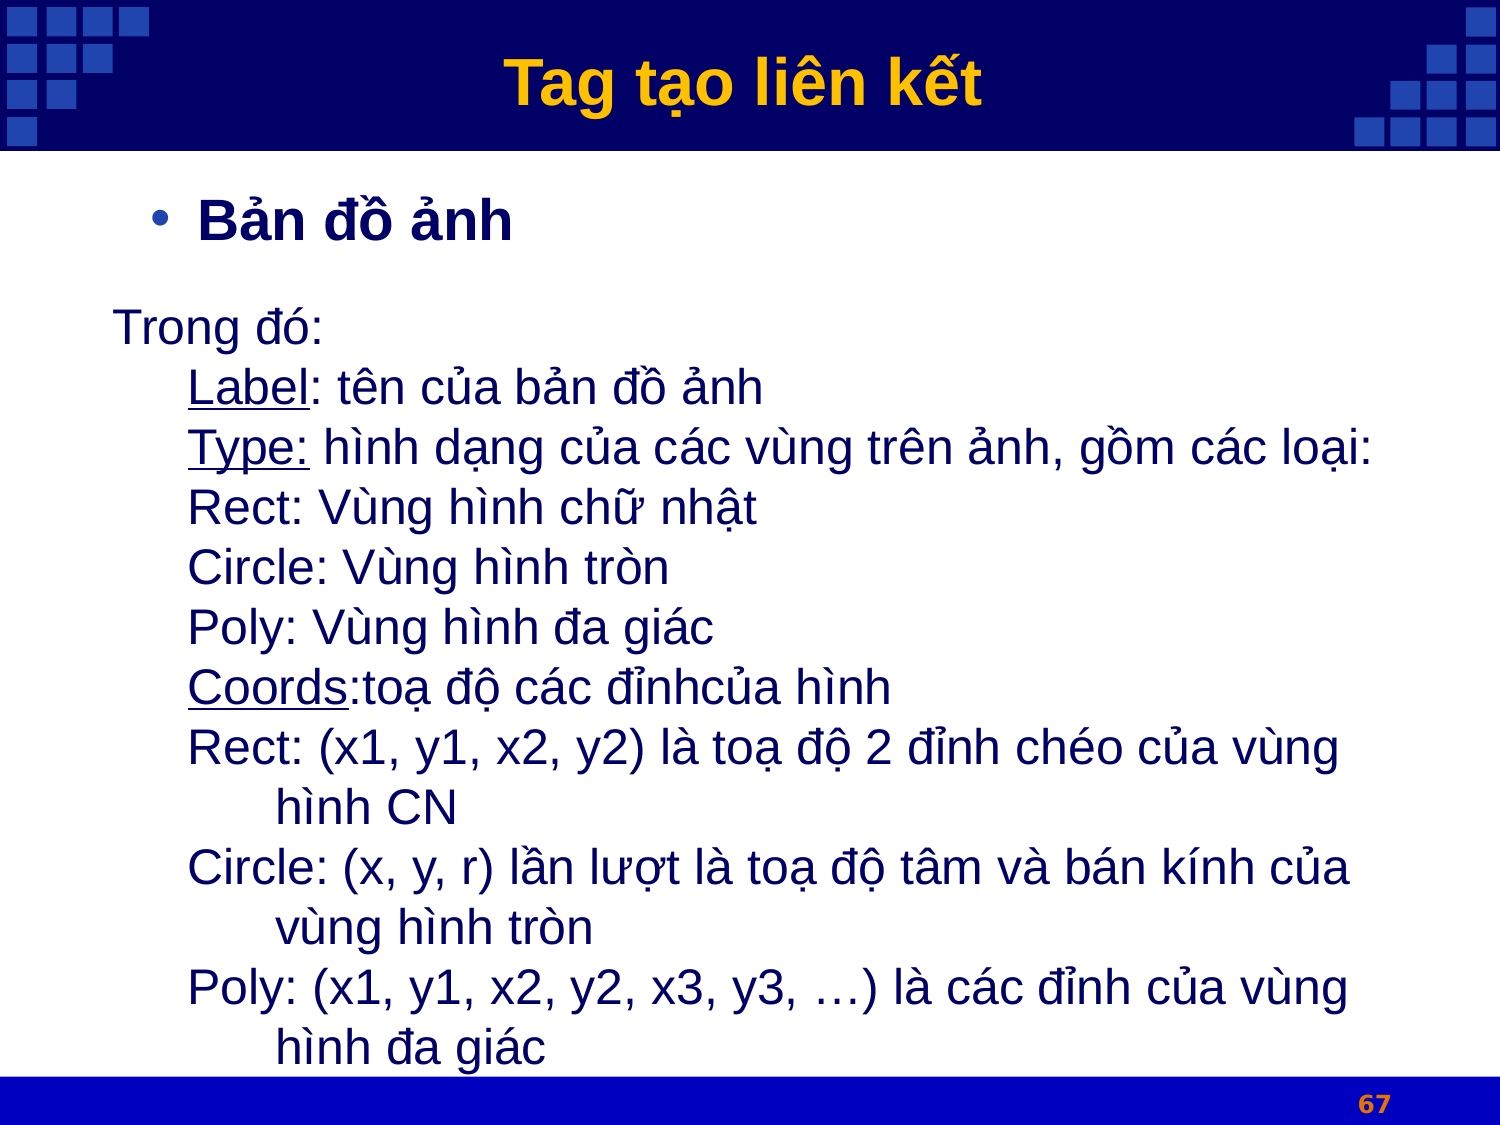

# Tag tạo liên kết
Bản đồ ảnh

Trong đó:
Label: tên của bản đồ ảnh
Type: hình dạng của các vùng trên ảnh, gồm các loại:
Rect: Vùng hình chữ nhật
Circle: Vùng hình tròn
Poly: Vùng hình đa giác
Coords:toạ độ các đỉnhcủa hình
Rect: (x1, y1, x2, y2) là toạ độ 2 đỉnh chéo của vùng hình CN
Circle: (x, y, r) lần lượt là toạ độ tâm và bán kính của vùng hình tròn
Poly: (x1, y1, x2, y2, x3, y3, …) là các đỉnh của vùng hình đa giác

67